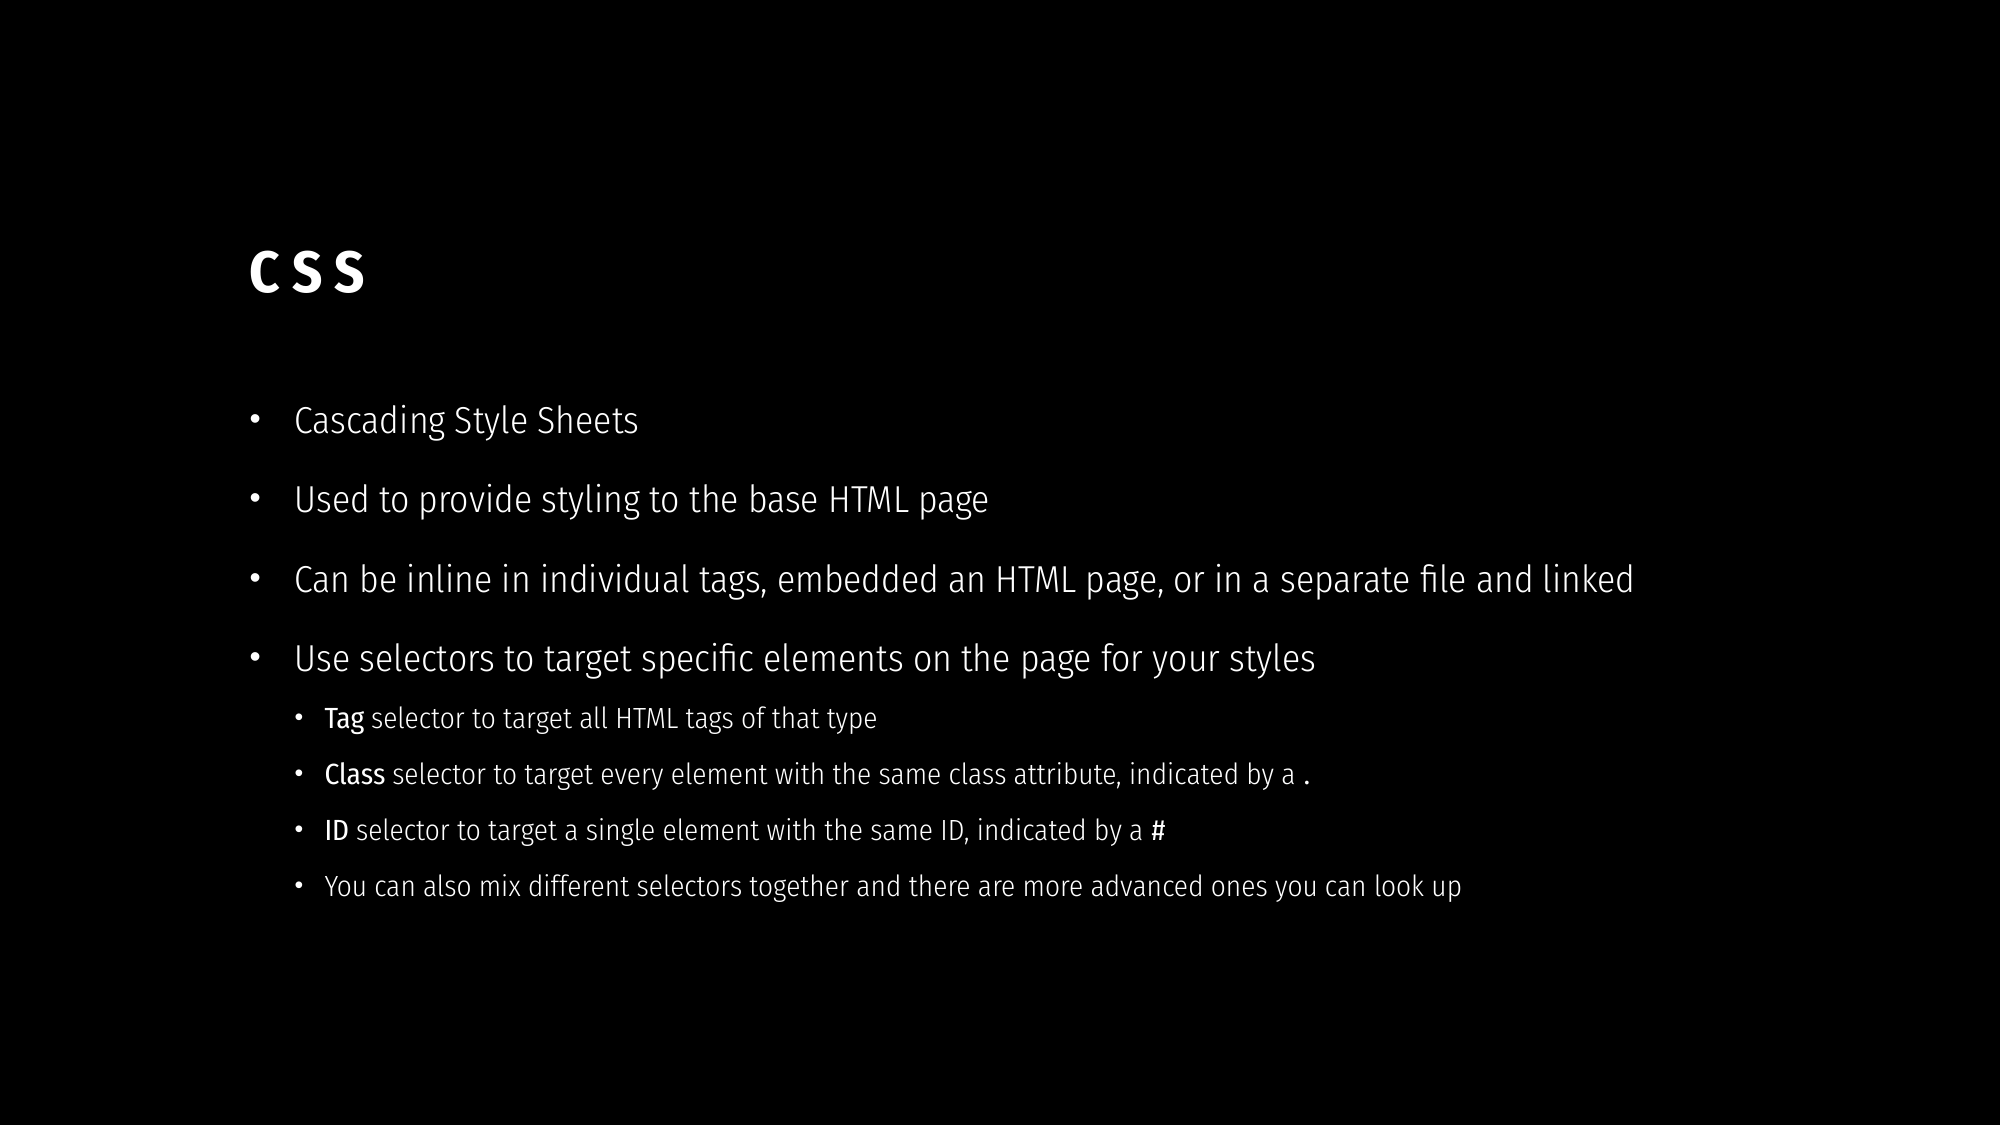

# CSS
Cascading Style Sheets
Used to provide styling to the base HTML page
Can be inline in individual tags, embedded an HTML page, or in a separate file and linked
Use selectors to target specific elements on the page for your styles
Tag selector to target all HTML tags of that type
Class selector to target every element with the same class attribute, indicated by a .
ID selector to target a single element with the same ID, indicated by a #
You can also mix different selectors together and there are more advanced ones you can look up